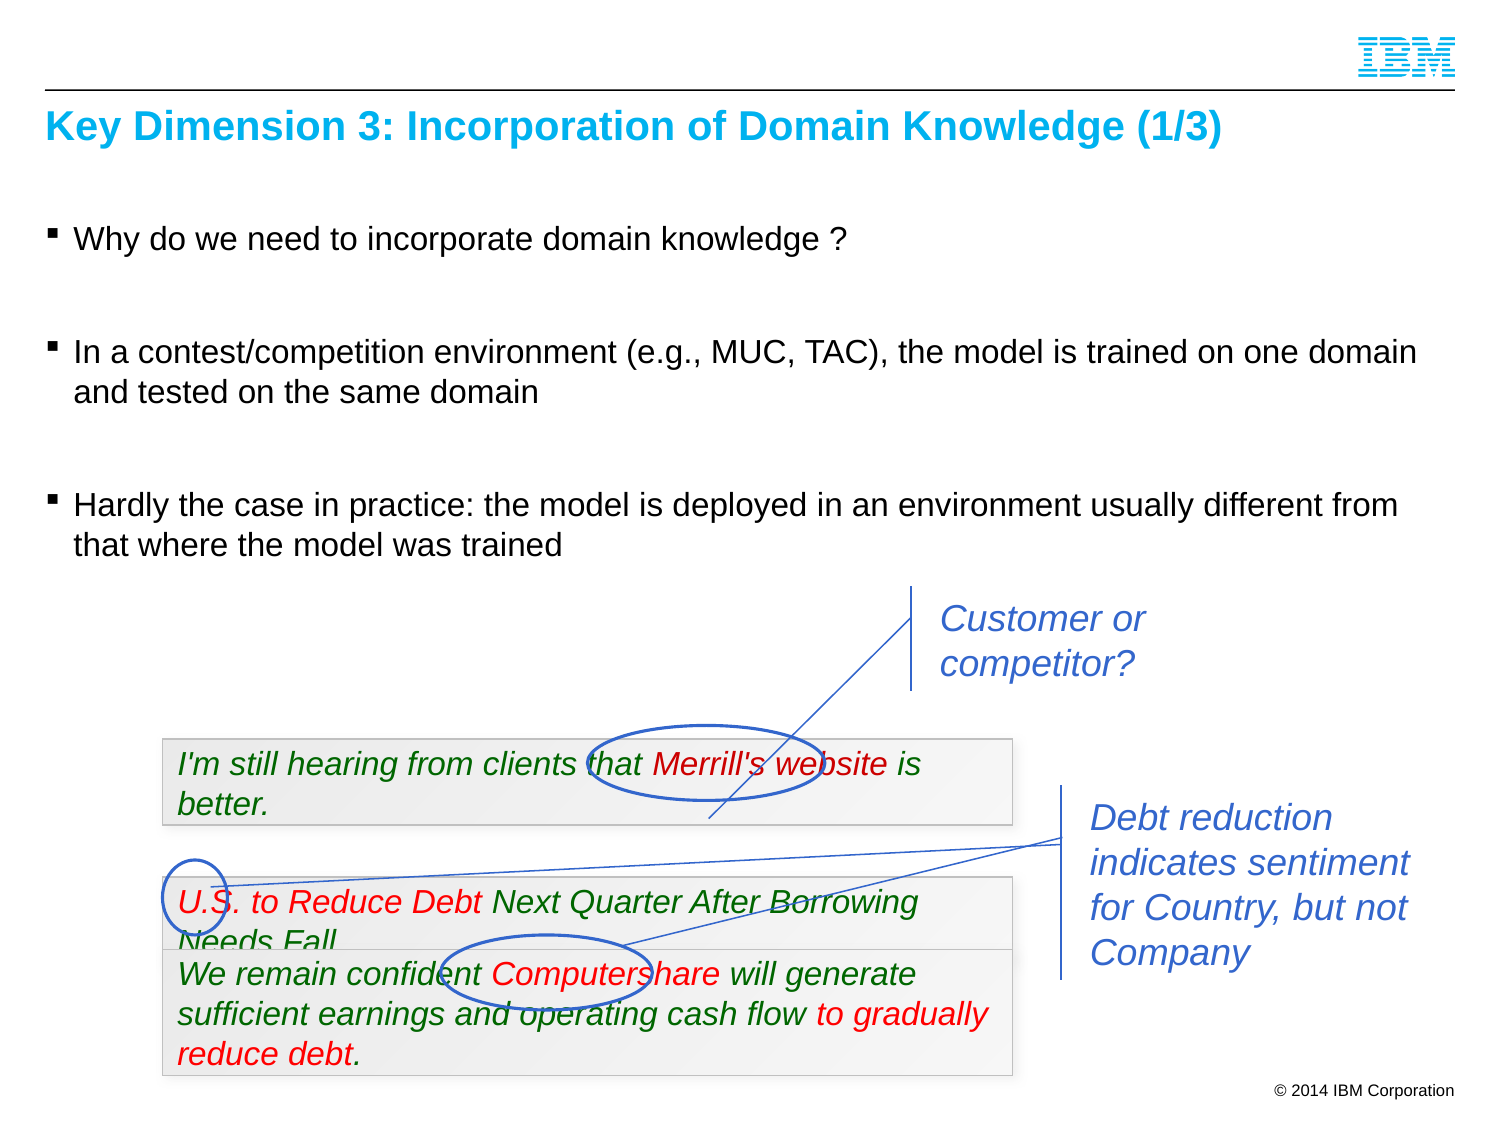

# Key Dimension 3: Incorporation of Domain Knowledge (1/3)
Why do we need to incorporate domain knowledge ?

In a contest/competition environment (e.g., MUC, TAC), the model is trained on one domain and tested on the same domain

Hardly the case in practice: the model is deployed in an environment usually different from that where the model was trained

Customer or competitor?

I'm still hearing from clients that Merrill's website is better.
Debt reduction indicates sentiment for Country, but not Company

U.S. to Reduce Debt Next Quarter After Borrowing Needs Fall.

We remain confident Computershare will generate sufficient earnings and operating cash flow to gradually reduce debt.